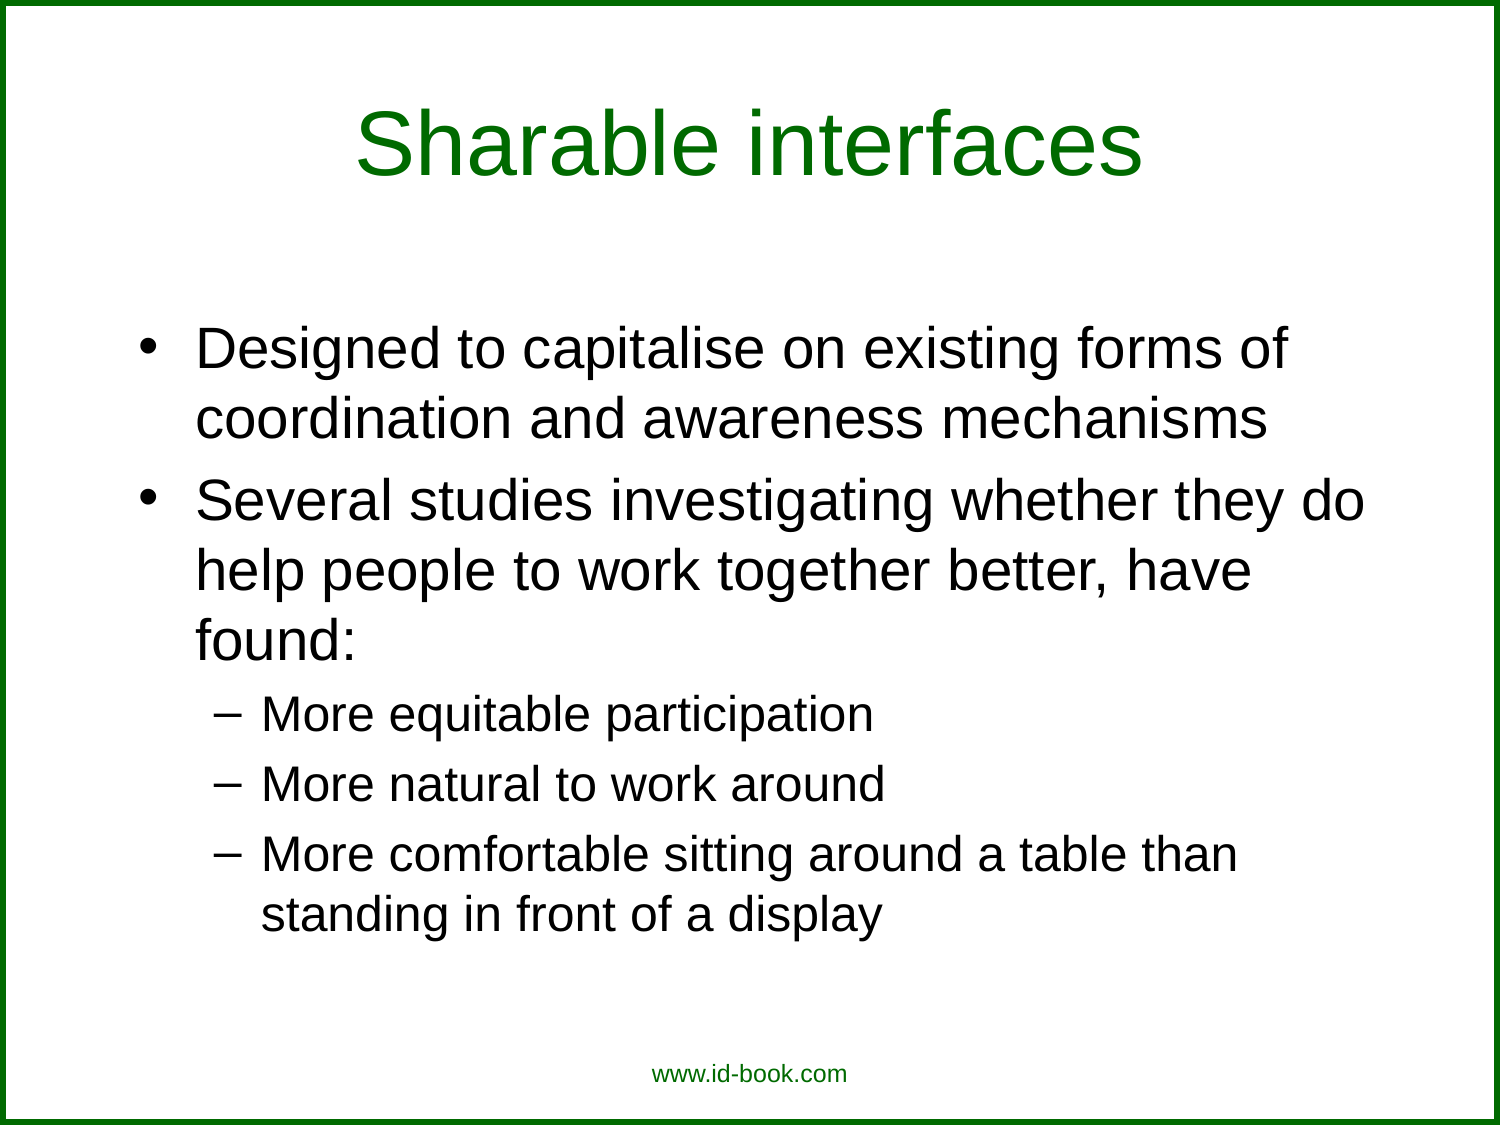

Sharable interfaces
Designed to capitalise on existing forms of coordination and awareness mechanisms
Several studies investigating whether they do help people to work together better, have found:
More equitable participation
More natural to work around
More comfortable sitting around a table than standing in front of a display
www.id-book.com